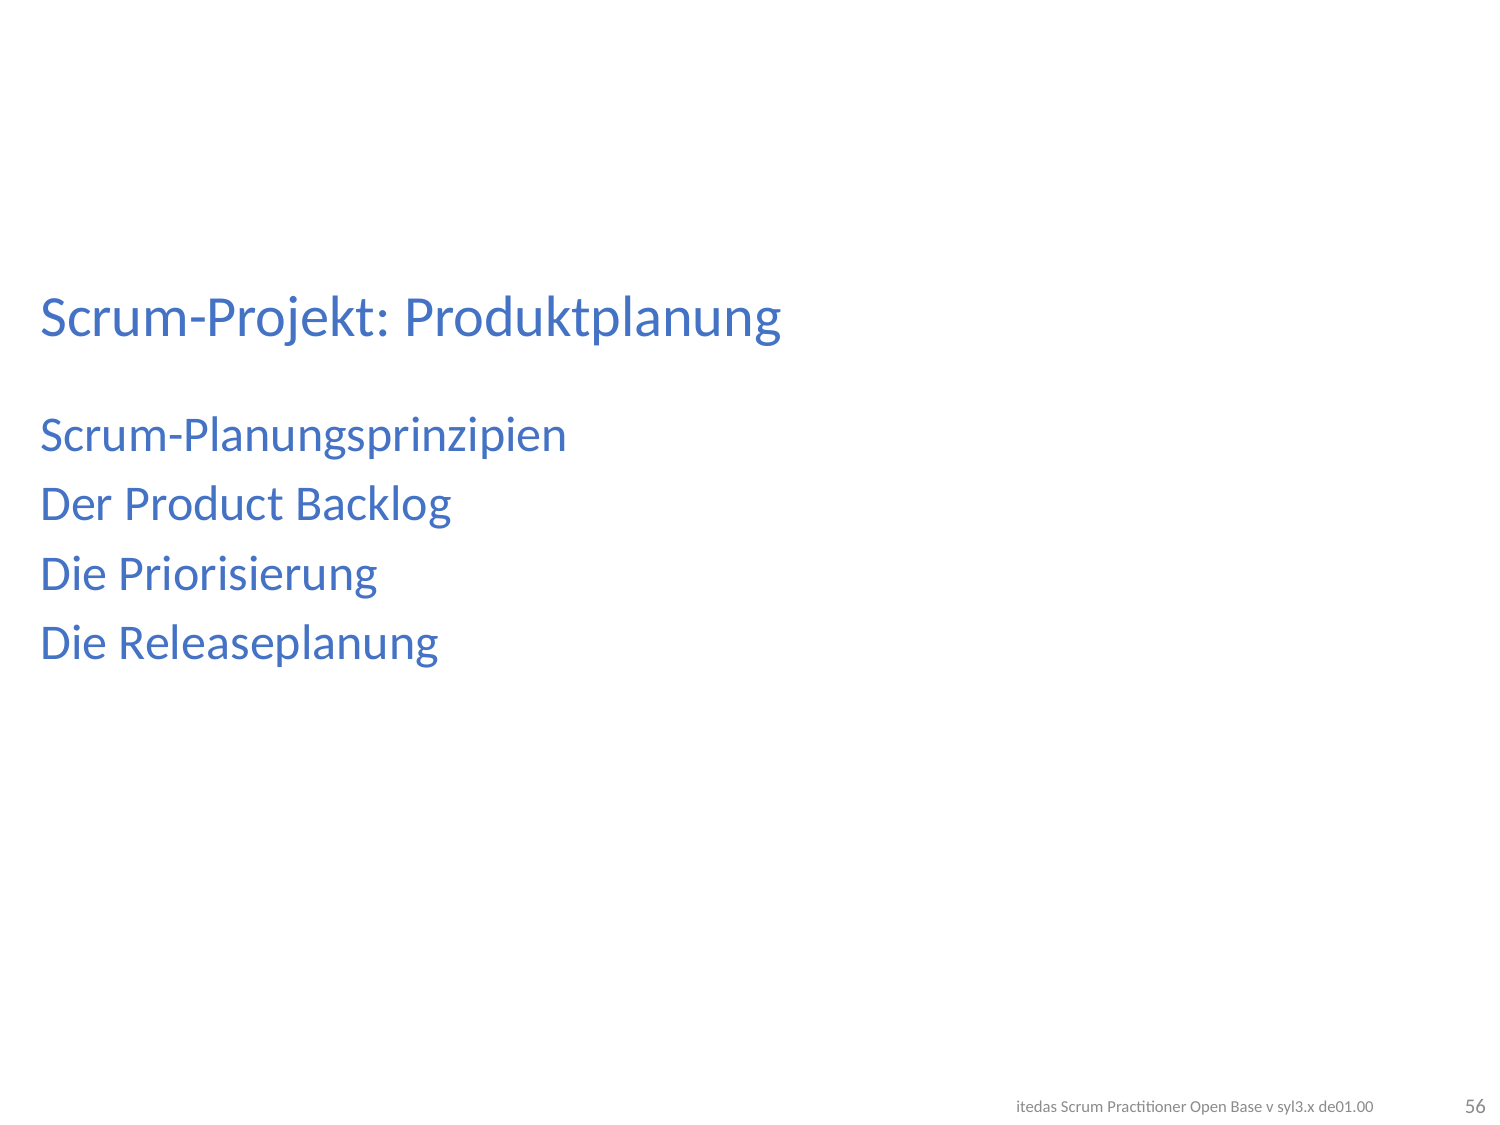

# Scrum-Projekt: Produktplanung
Scrum-Planungsprinzipien
Der Product Backlog
Die Priorisierung
Die Releaseplanung
56

itedas Scrum Practitioner Open Base v syl3.x de01.00